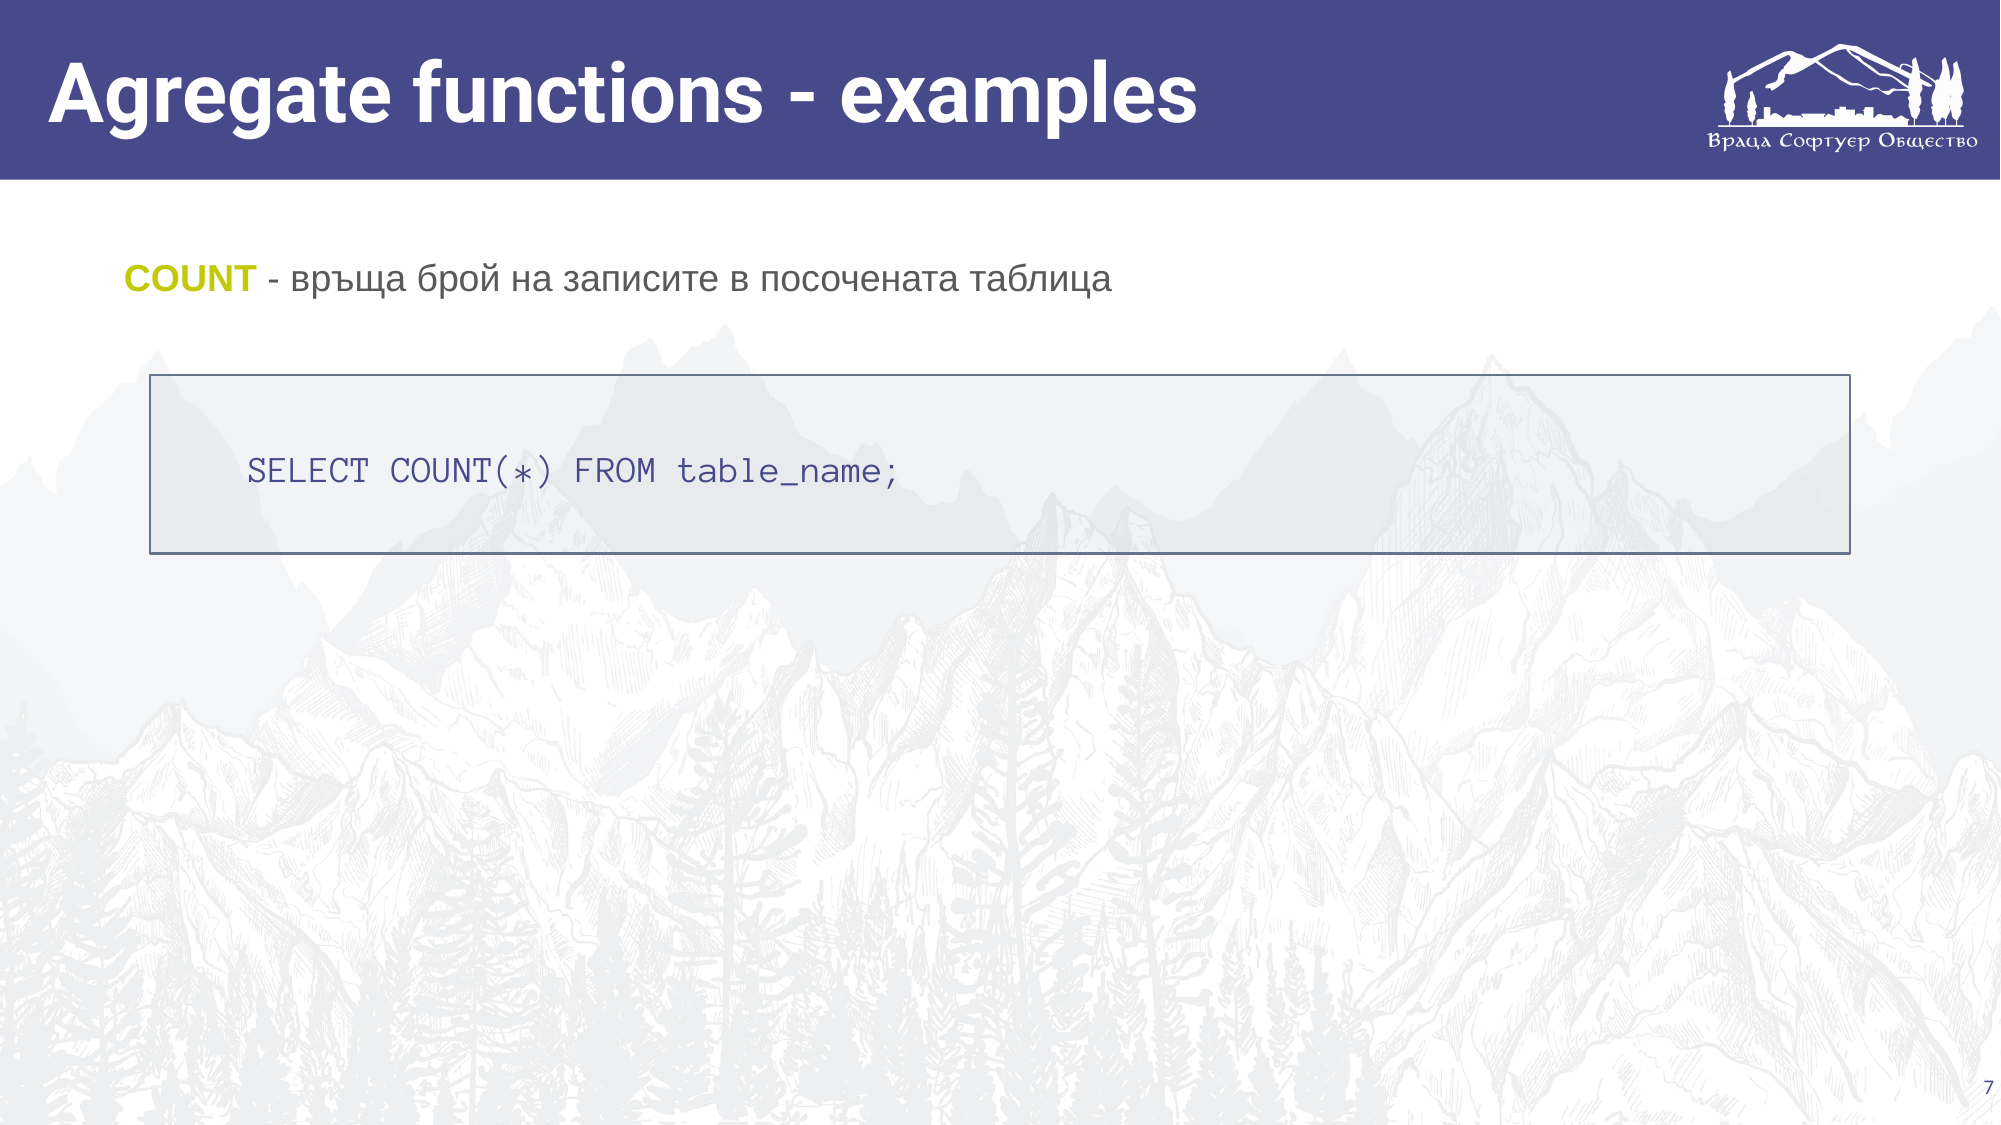

# Agregate functions - examples

COUNT - връща брой на записите в посочената таблица

SELECT COUNT(*) FROM table_name;

7